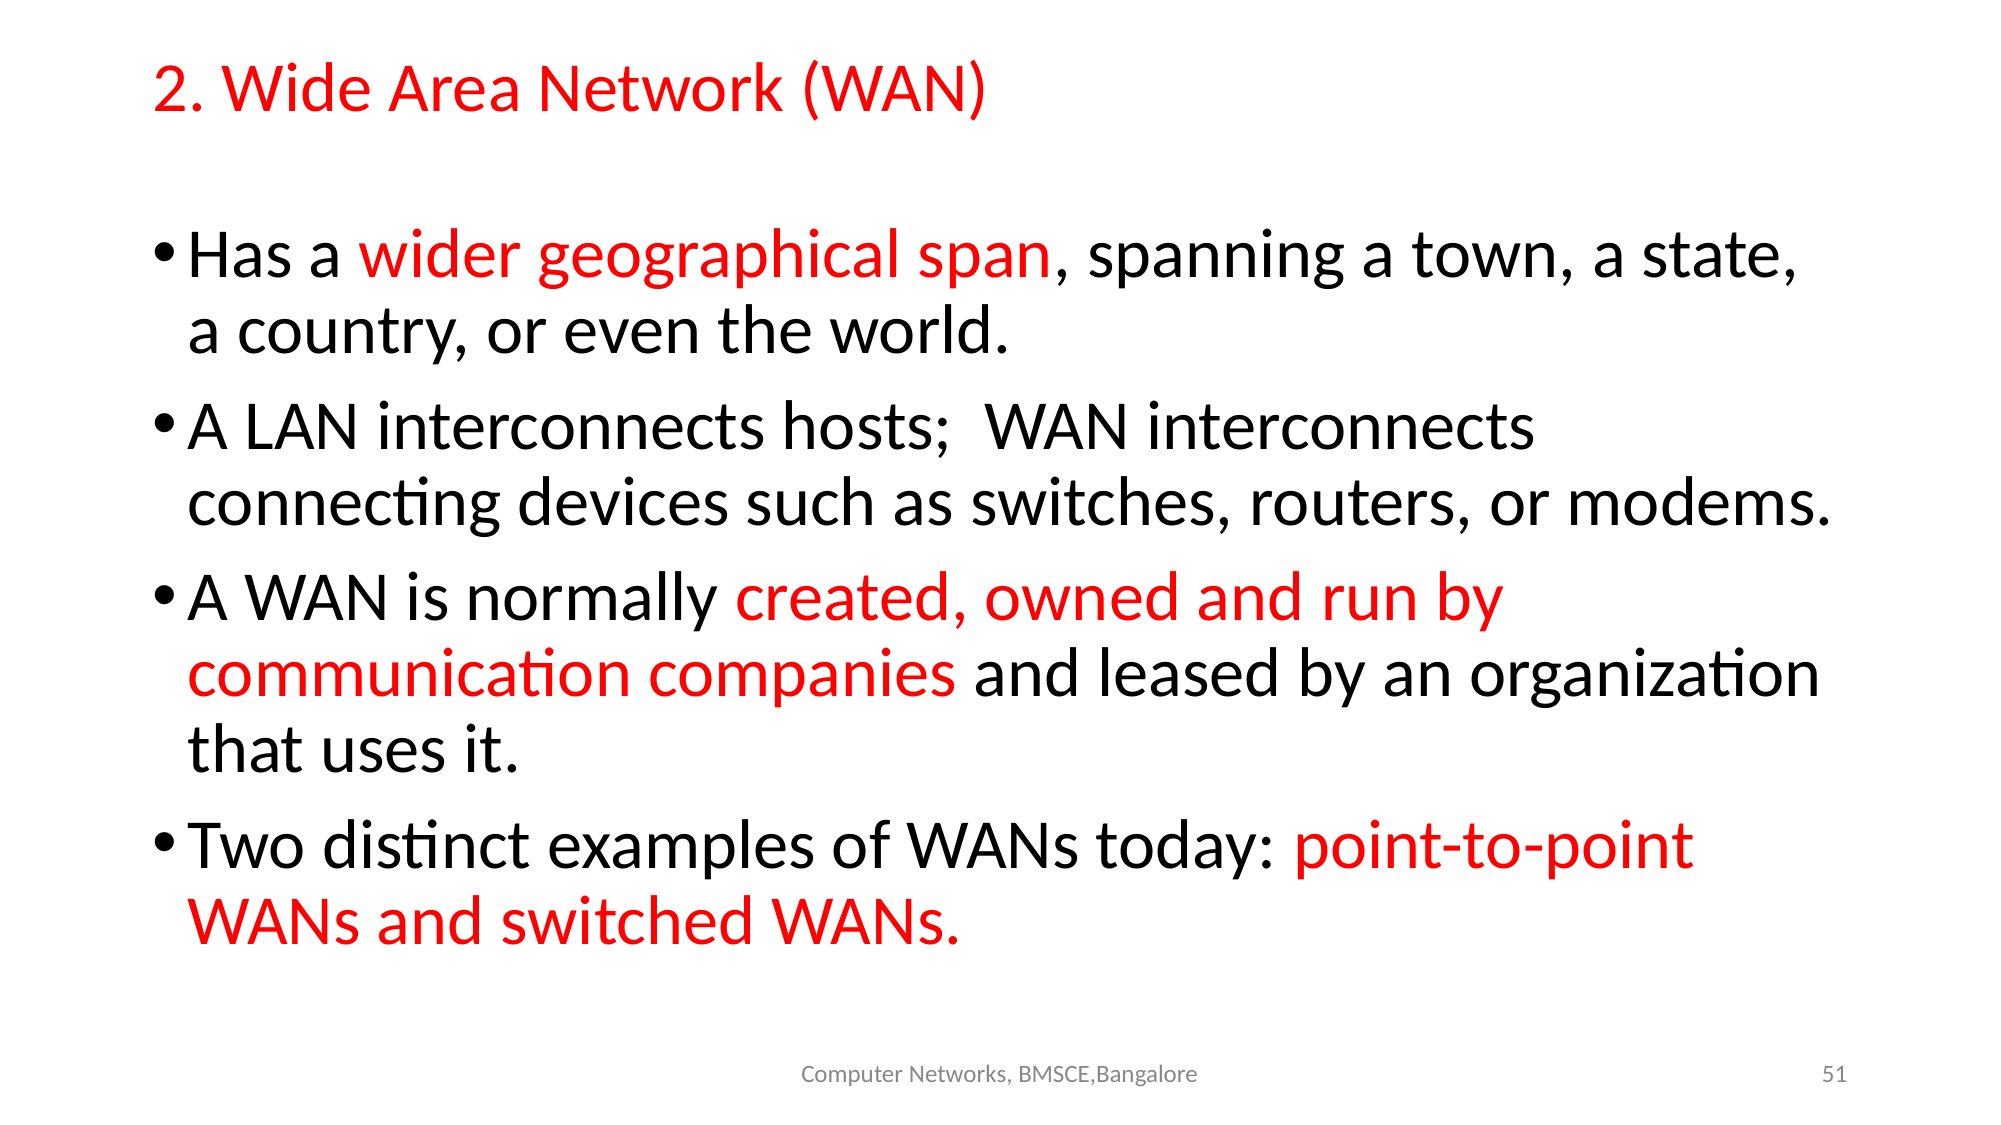

2. Wide Area Network (WAN)

Has a wider geographical span, spanning a town, a state, a country, or even the world.
A LAN interconnects hosts;  WAN interconnects connecting devices such as switches, routers, or modems.
A WAN is normally created, owned and run by communication companies and leased by an organization that uses it.
Two distinct examples of WANs today: point-to-point WANs and switched WANs.

Computer Networks, BMSCE,Bangalore
51